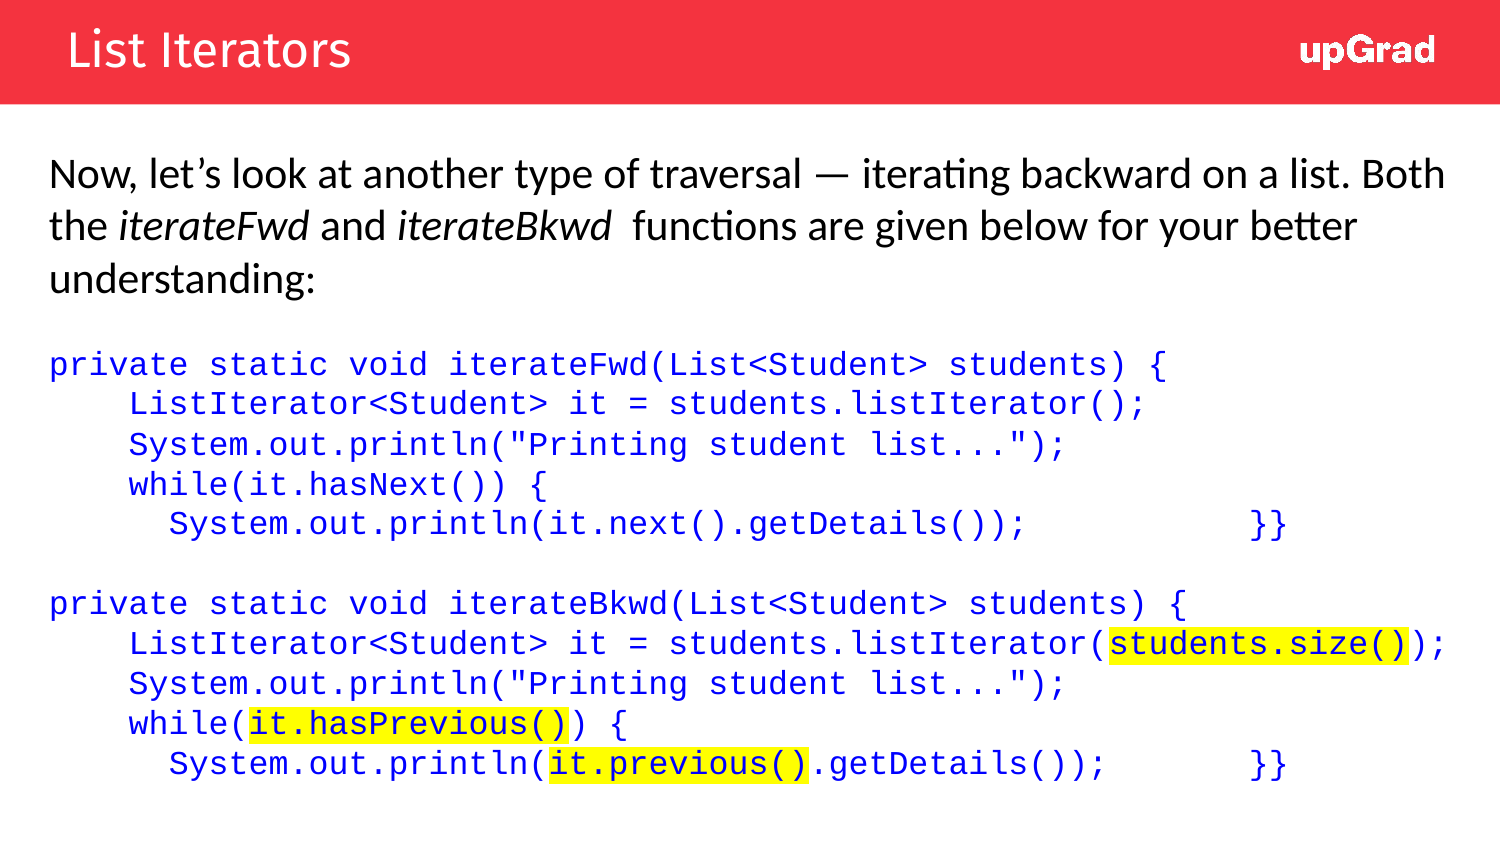

# List Iterators

Now, let’s look at another type of traversal — iterating backward on a list. Both the iterateFwd and iterateBkwd  functions are given below for your better understanding:

private static void iterateFwd(List<Student> students) {
    ListIterator<Student> it = students.listIterator();
    System.out.println("Printing student list...");
    while(it.hasNext()) {
      System.out.println(it.next().getDetails());		}}

private static void iterateBkwd(List<Student> students) {
    ListIterator<Student> it = students.listIterator(students.size());
    System.out.println("Printing student list...");
    while(it.hasPrevious()) {
      System.out.println(it.previous().getDetails());	}}